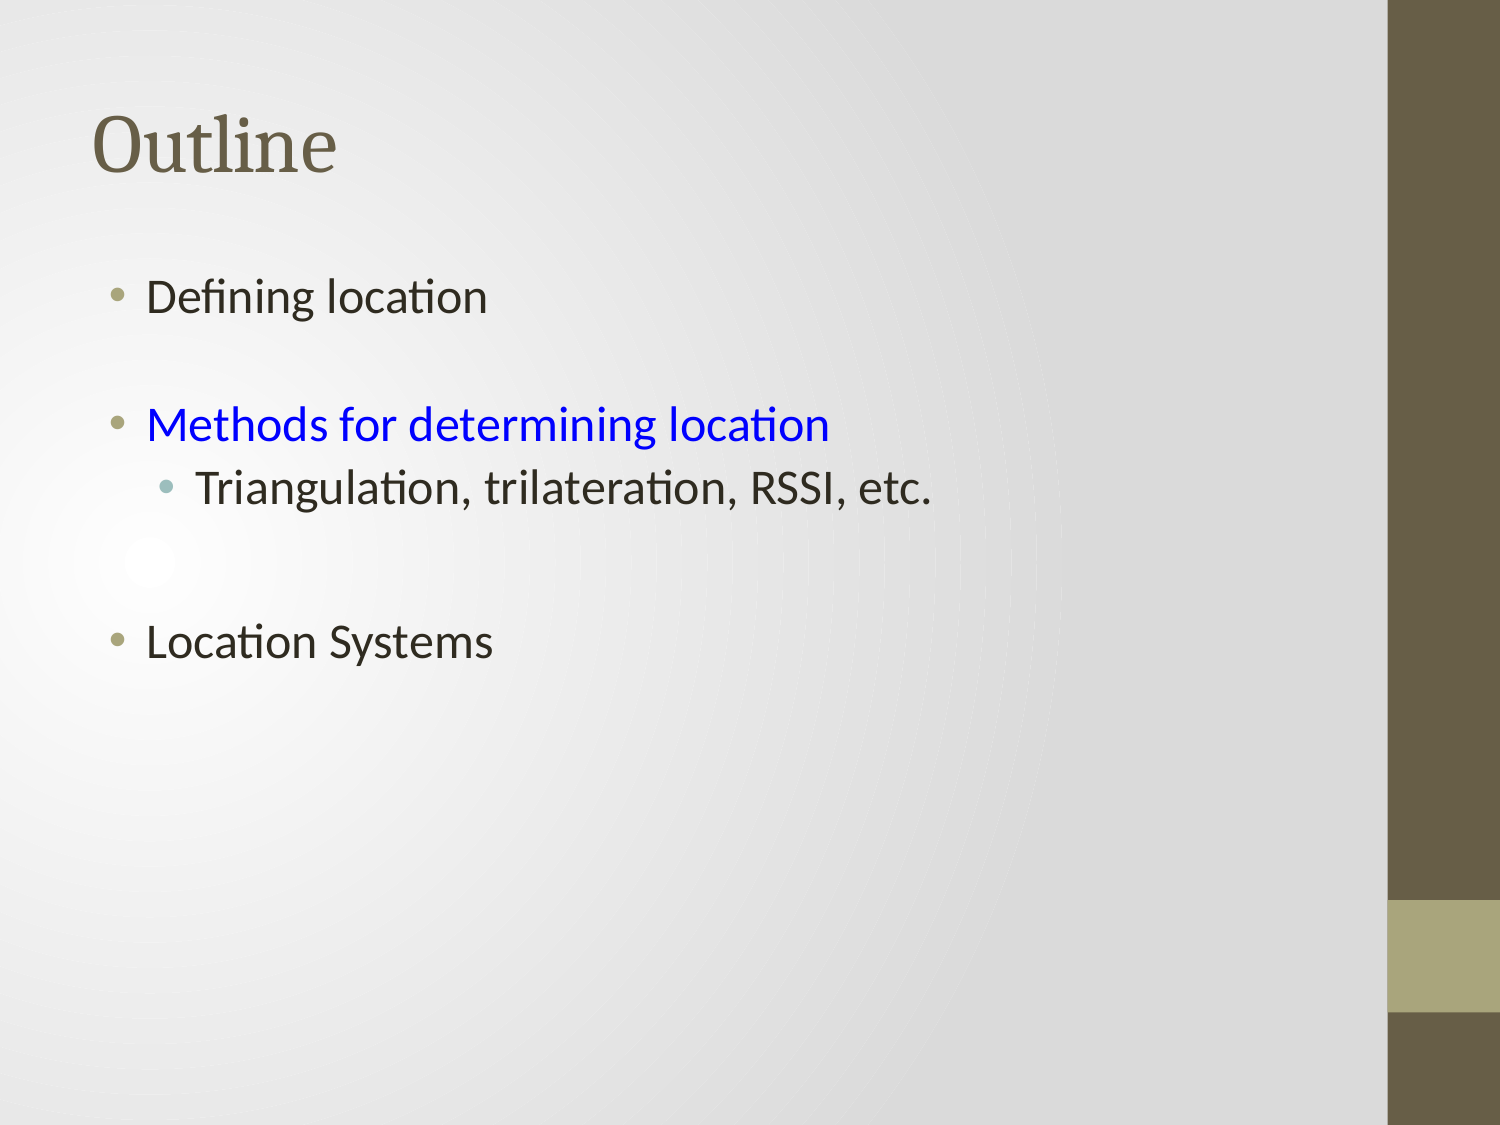

# Outline
Defining location

Methods for determining location
Triangulation, trilateration, RSSI, etc.

Location Systems